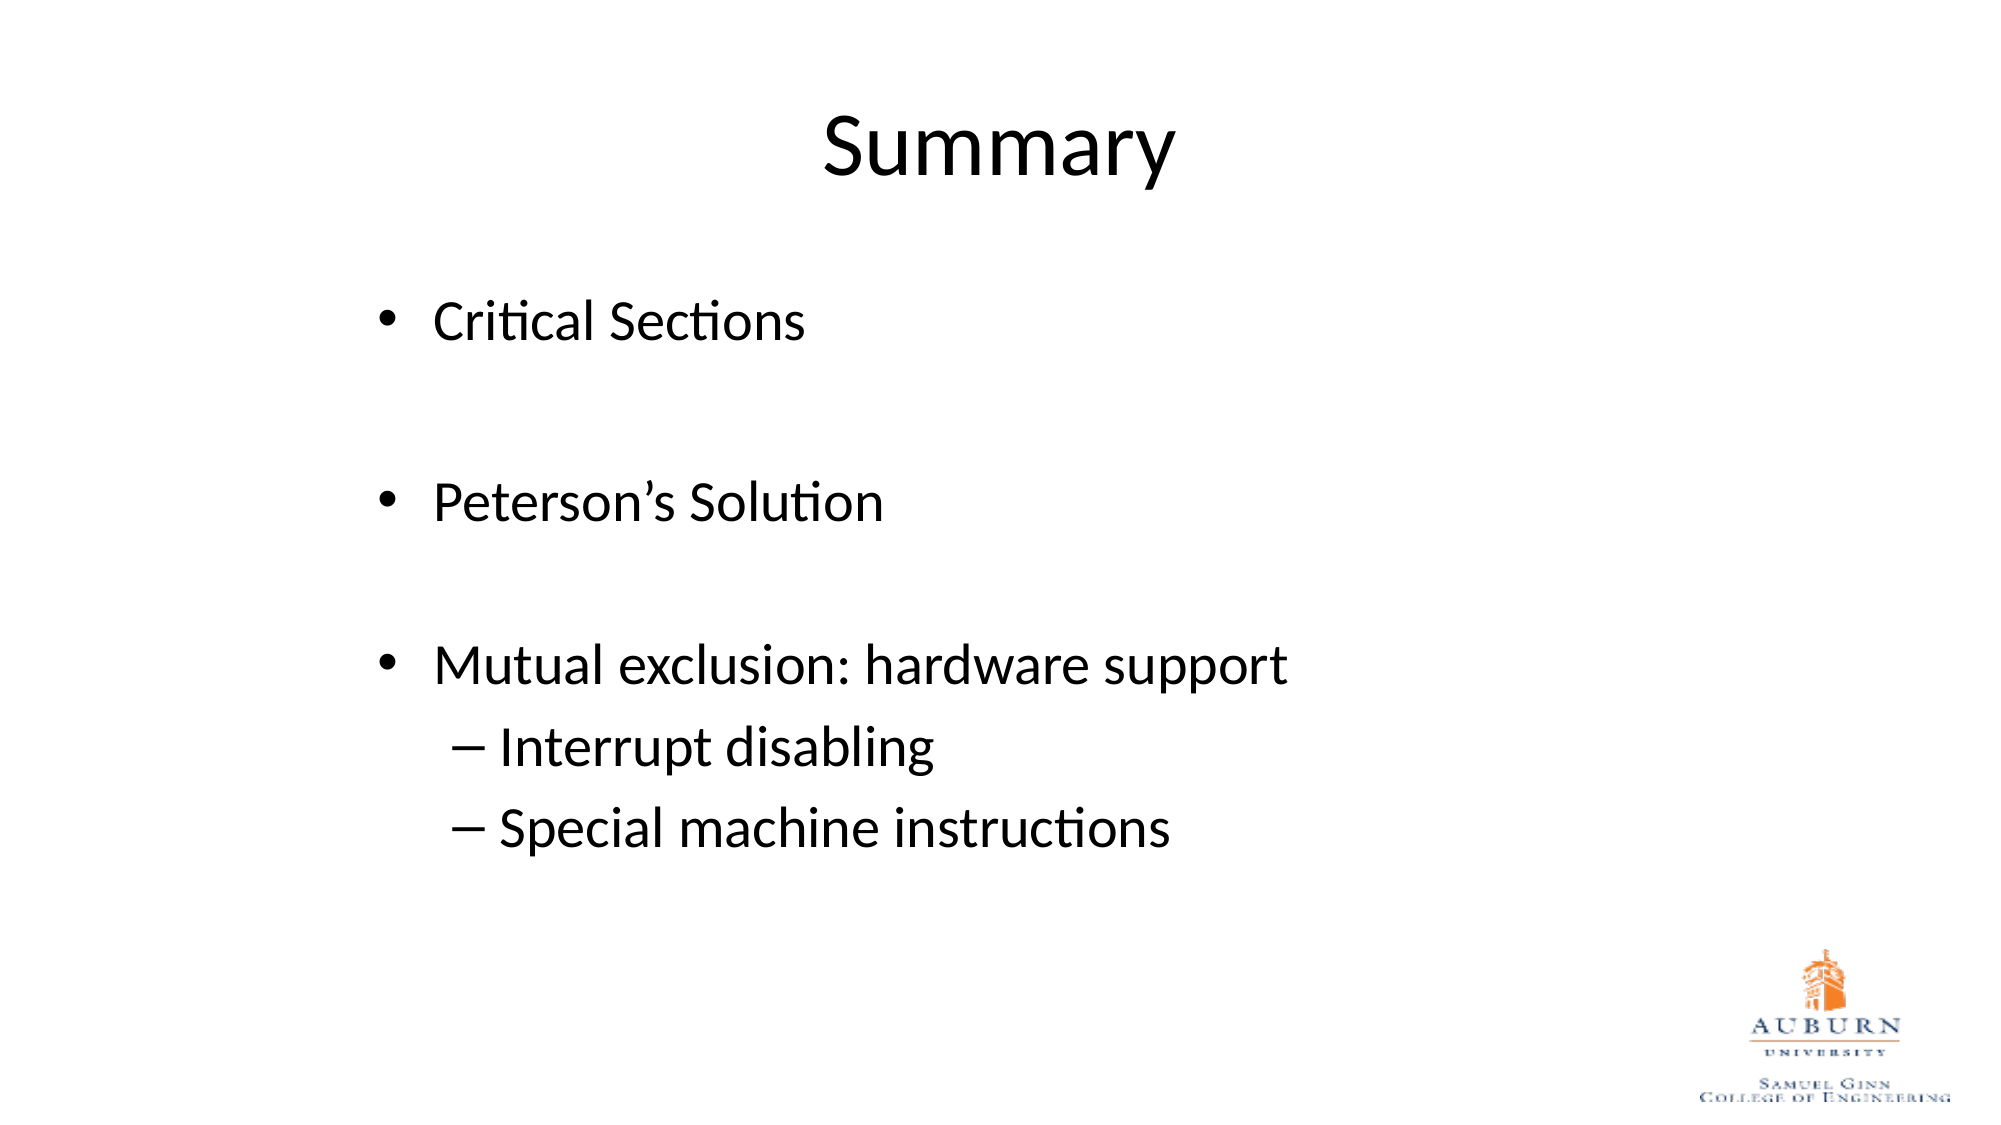

# Summary
Critical Sections

Peterson’s Solution

Mutual exclusion: hardware support
Interrupt disabling
Special machine instructions